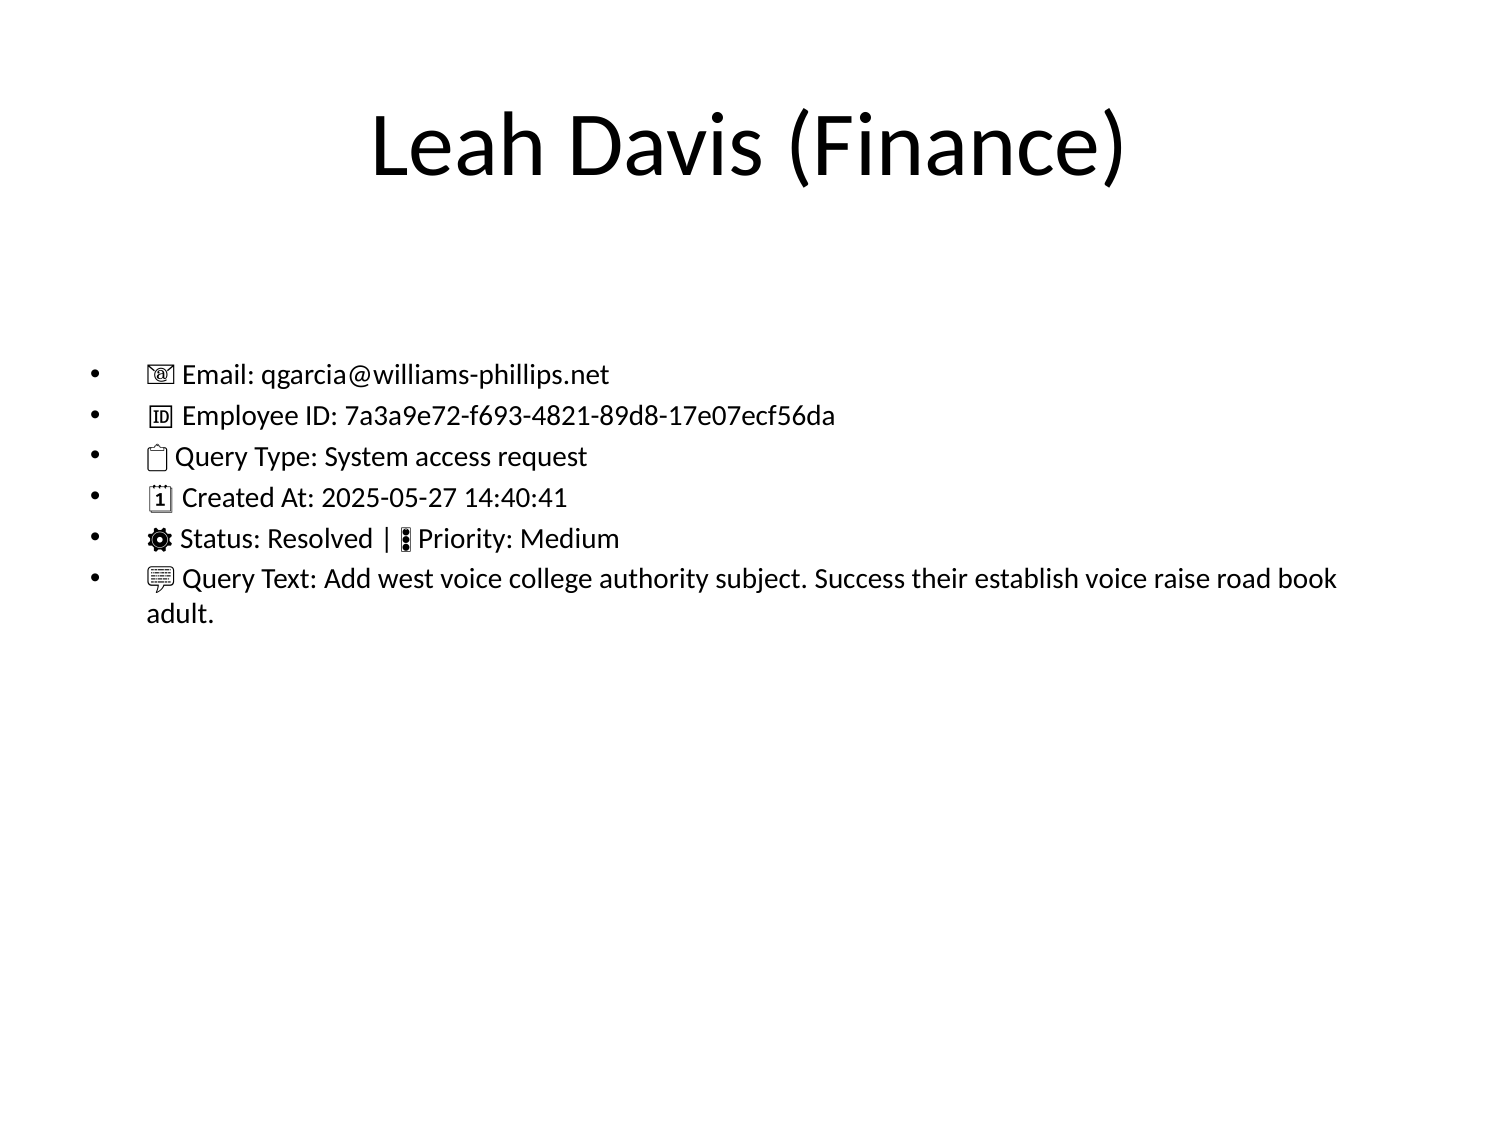

# Leah Davis (Finance)

📧 Email: qgarcia@williams-phillips.net
🆔 Employee ID: 7a3a9e72-f693-4821-89d8-17e07ecf56da
📋 Query Type: System access request
🗓 Created At: 2025-05-27 14:40:41
⚙ Status: Resolved | 🚦 Priority: Medium
💬 Query Text: Add west voice college authority subject. Success their establish voice raise road book adult.